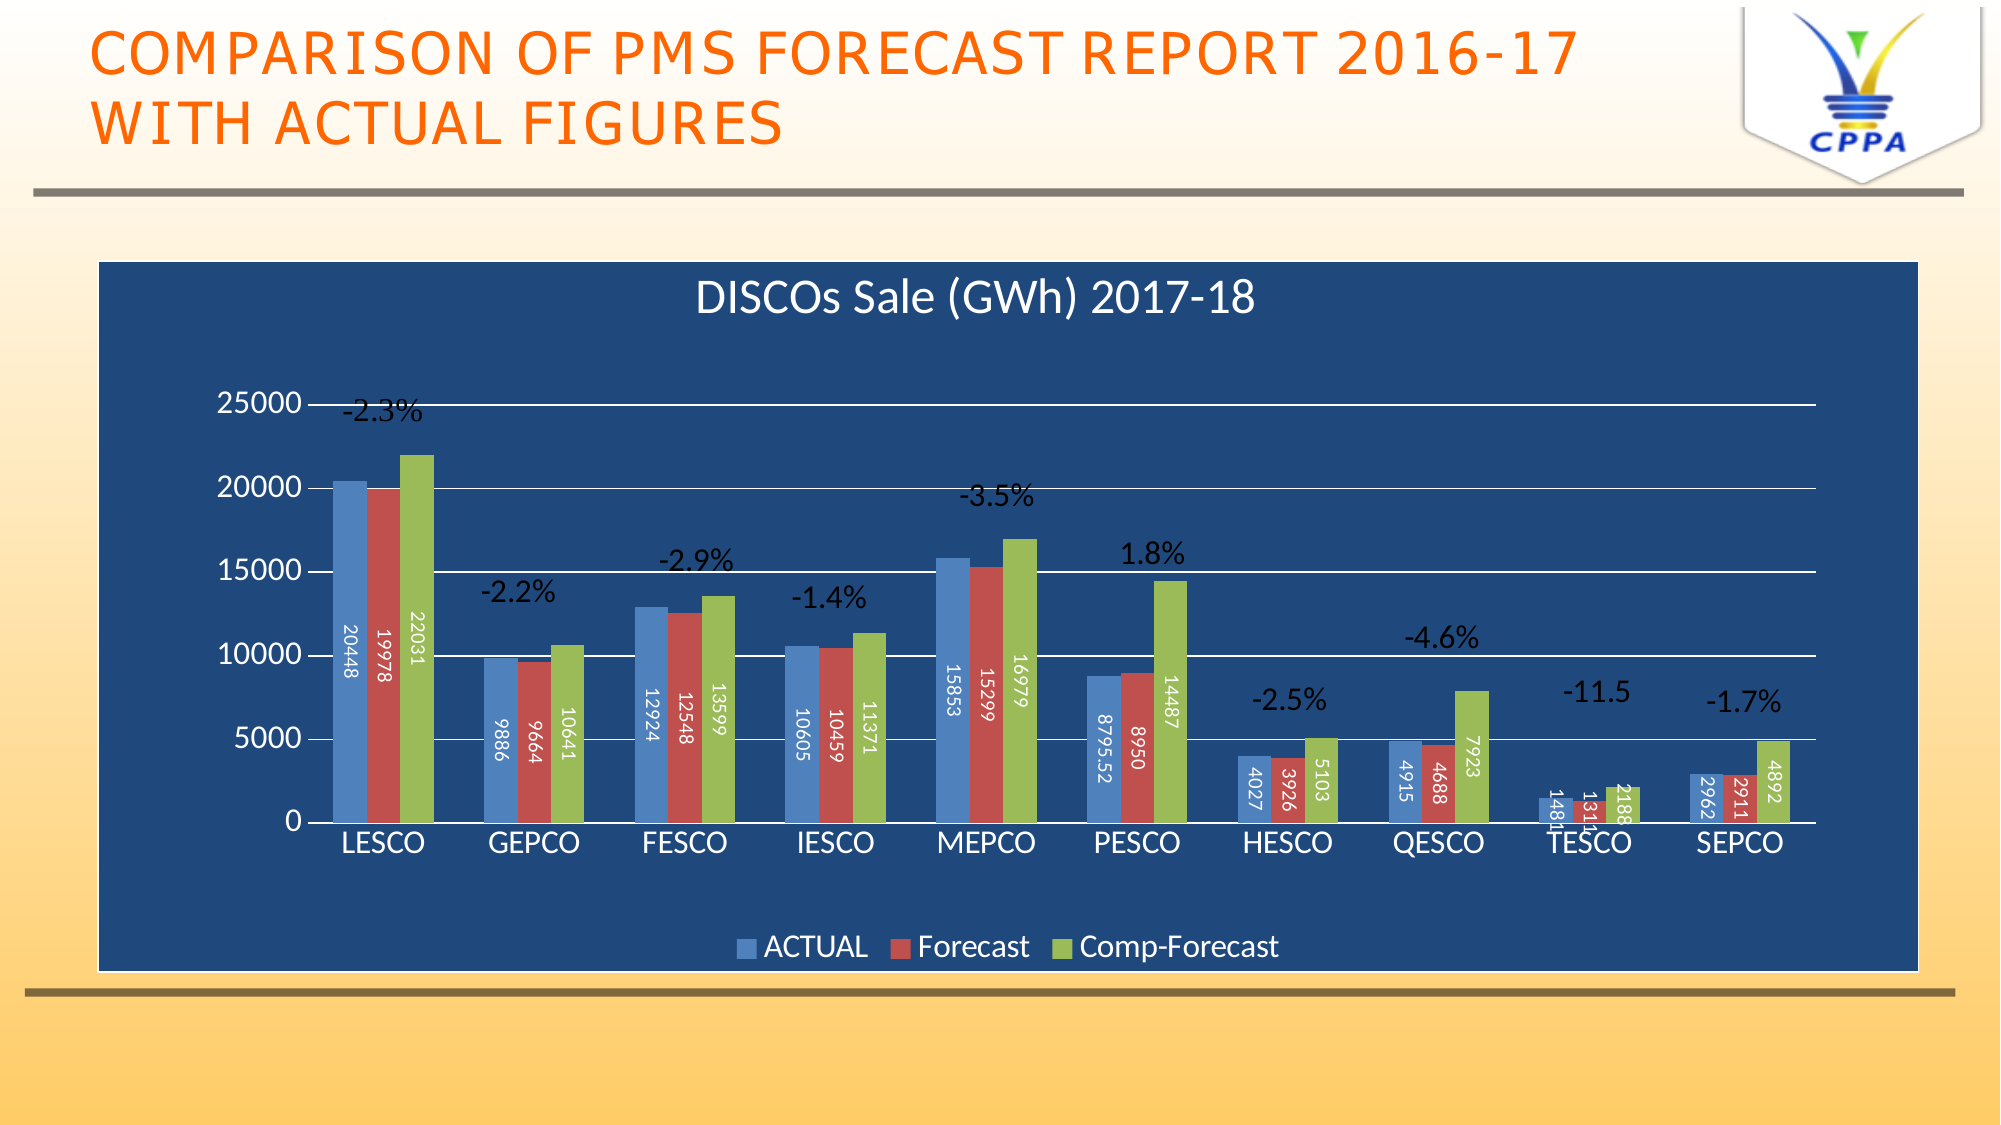

# COMPARISON OF PMS FORECAST REPORT 2016-17 WITH ACTUAL FIGURES

### Chart: DISCOs Sale (GWh) 2017-18

| Category | ACTUAL | Forecast | Comp-Forecast |
|---|---|---|---|
| LESCO | 20448.0 | 19978.0 | 22031.0 |
| GEPCO | 9886.0 | 9664.0 | 10641.0 |
| FESCO | 12924.0 | 12548.0 | 13599.0 |
| IESCO | 10605.0 | 10459.0 | 11371.0 |
| MEPCO | 15853.0 | 15299.0 | 16979.0 |
| PESCO | 8795.52 | 8950.0 | 14487.0 |
| HESCO | 4027.0 | 3926.0 | 5103.0 |
| QESCO | 4915.0 | 4688.0 | 7923.0 |
| TESCO | 1481.0 | 1311.0 | 2188.0 |
| SEPCO | 2962.0 | 2911.0 | 4892.0 |